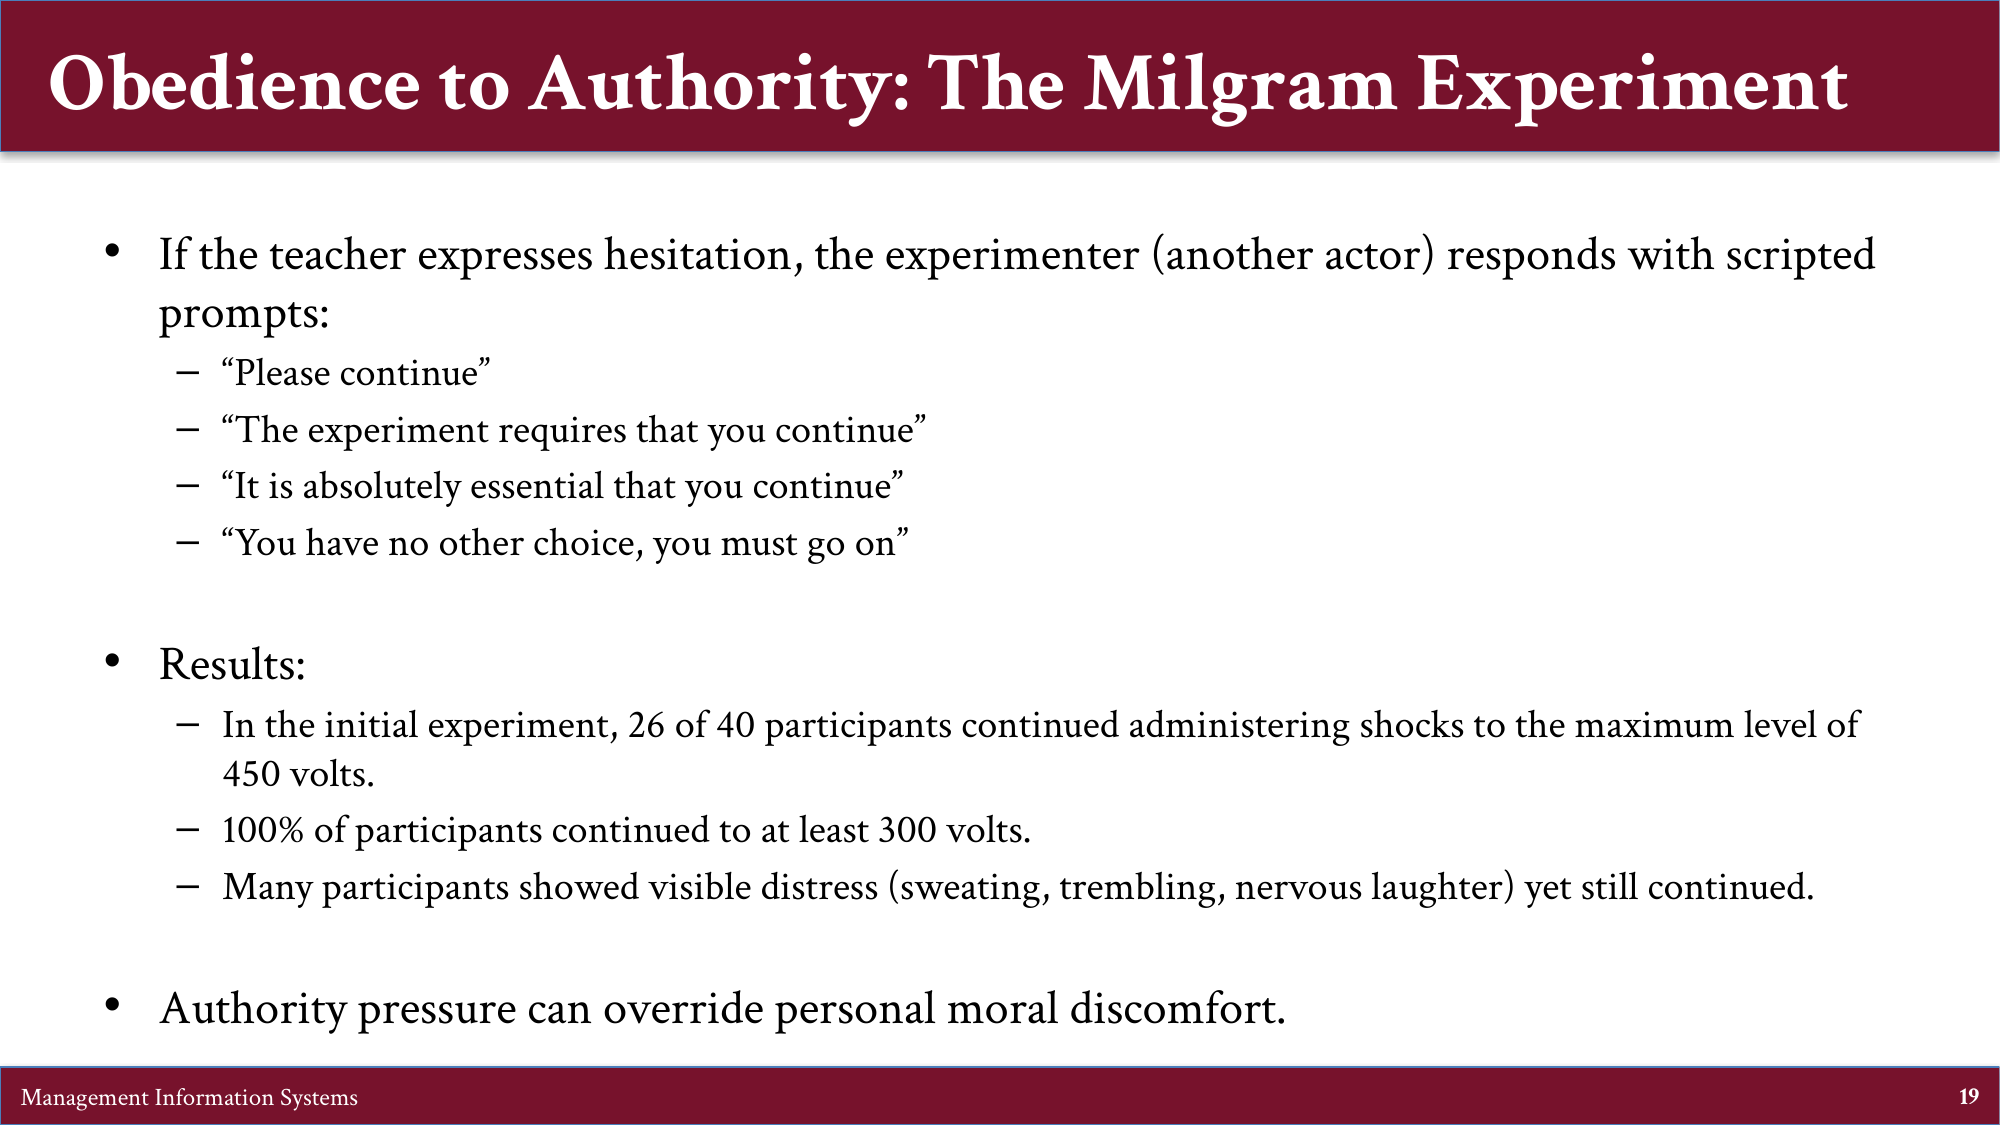

# Obedience to Authority: The Milgram Experiment
If the teacher expresses hesitation, the experimenter (another actor) responds with scripted prompts:
“Please continue”
“The experiment requires that you continue”
“It is absolutely essential that you continue”
“You have no other choice, you must go on”

Results:
In the initial experiment, 26 of 40 participants continued administering shocks to the maximum level of 450 volts.
100% of participants continued to at least 300 volts.
Many participants showed visible distress (sweating, trembling, nervous laughter) yet still continued.

Authority pressure can override personal moral discomfort.

 Management Information Systems
19